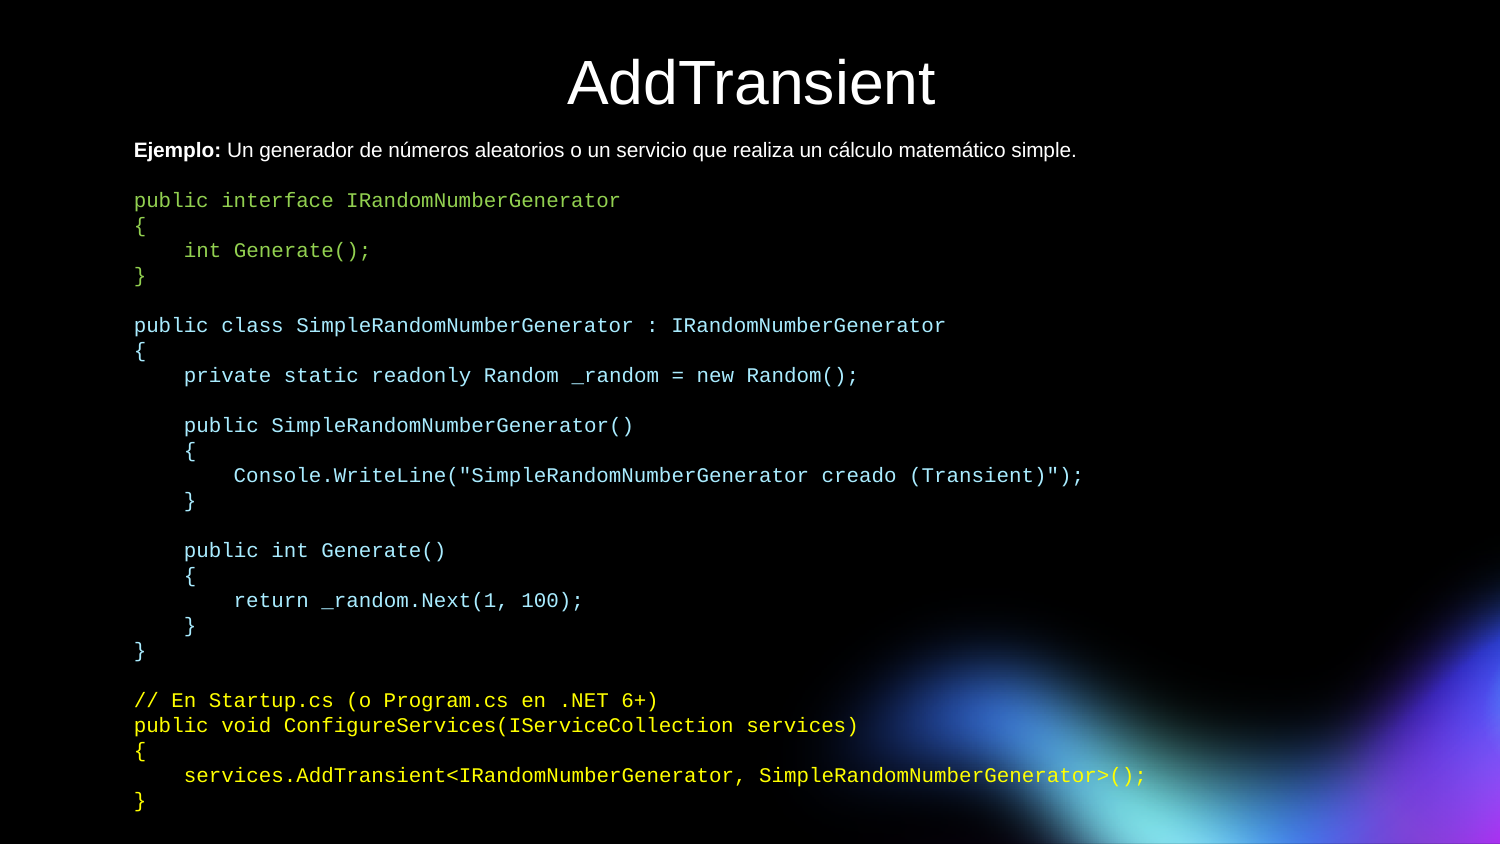

# AddTransient
Ejemplo: Un generador de números aleatorios o un servicio que realiza un cálculo matemático simple.

public interface IRandomNumberGenerator
{
    int Generate();
}

public class SimpleRandomNumberGenerator : IRandomNumberGenerator
{
    private static readonly Random _random = new Random();

    public SimpleRandomNumberGenerator()
    {
        Console.WriteLine("SimpleRandomNumberGenerator creado (Transient)");
    }

    public int Generate()
    {
        return _random.Next(1, 100);
    }
}

// En Startup.cs (o Program.cs en .NET 6+)
public void ConfigureServices(IServiceCollection services)
{
    services.AddTransient<IRandomNumberGenerator, SimpleRandomNumberGenerator>();
}